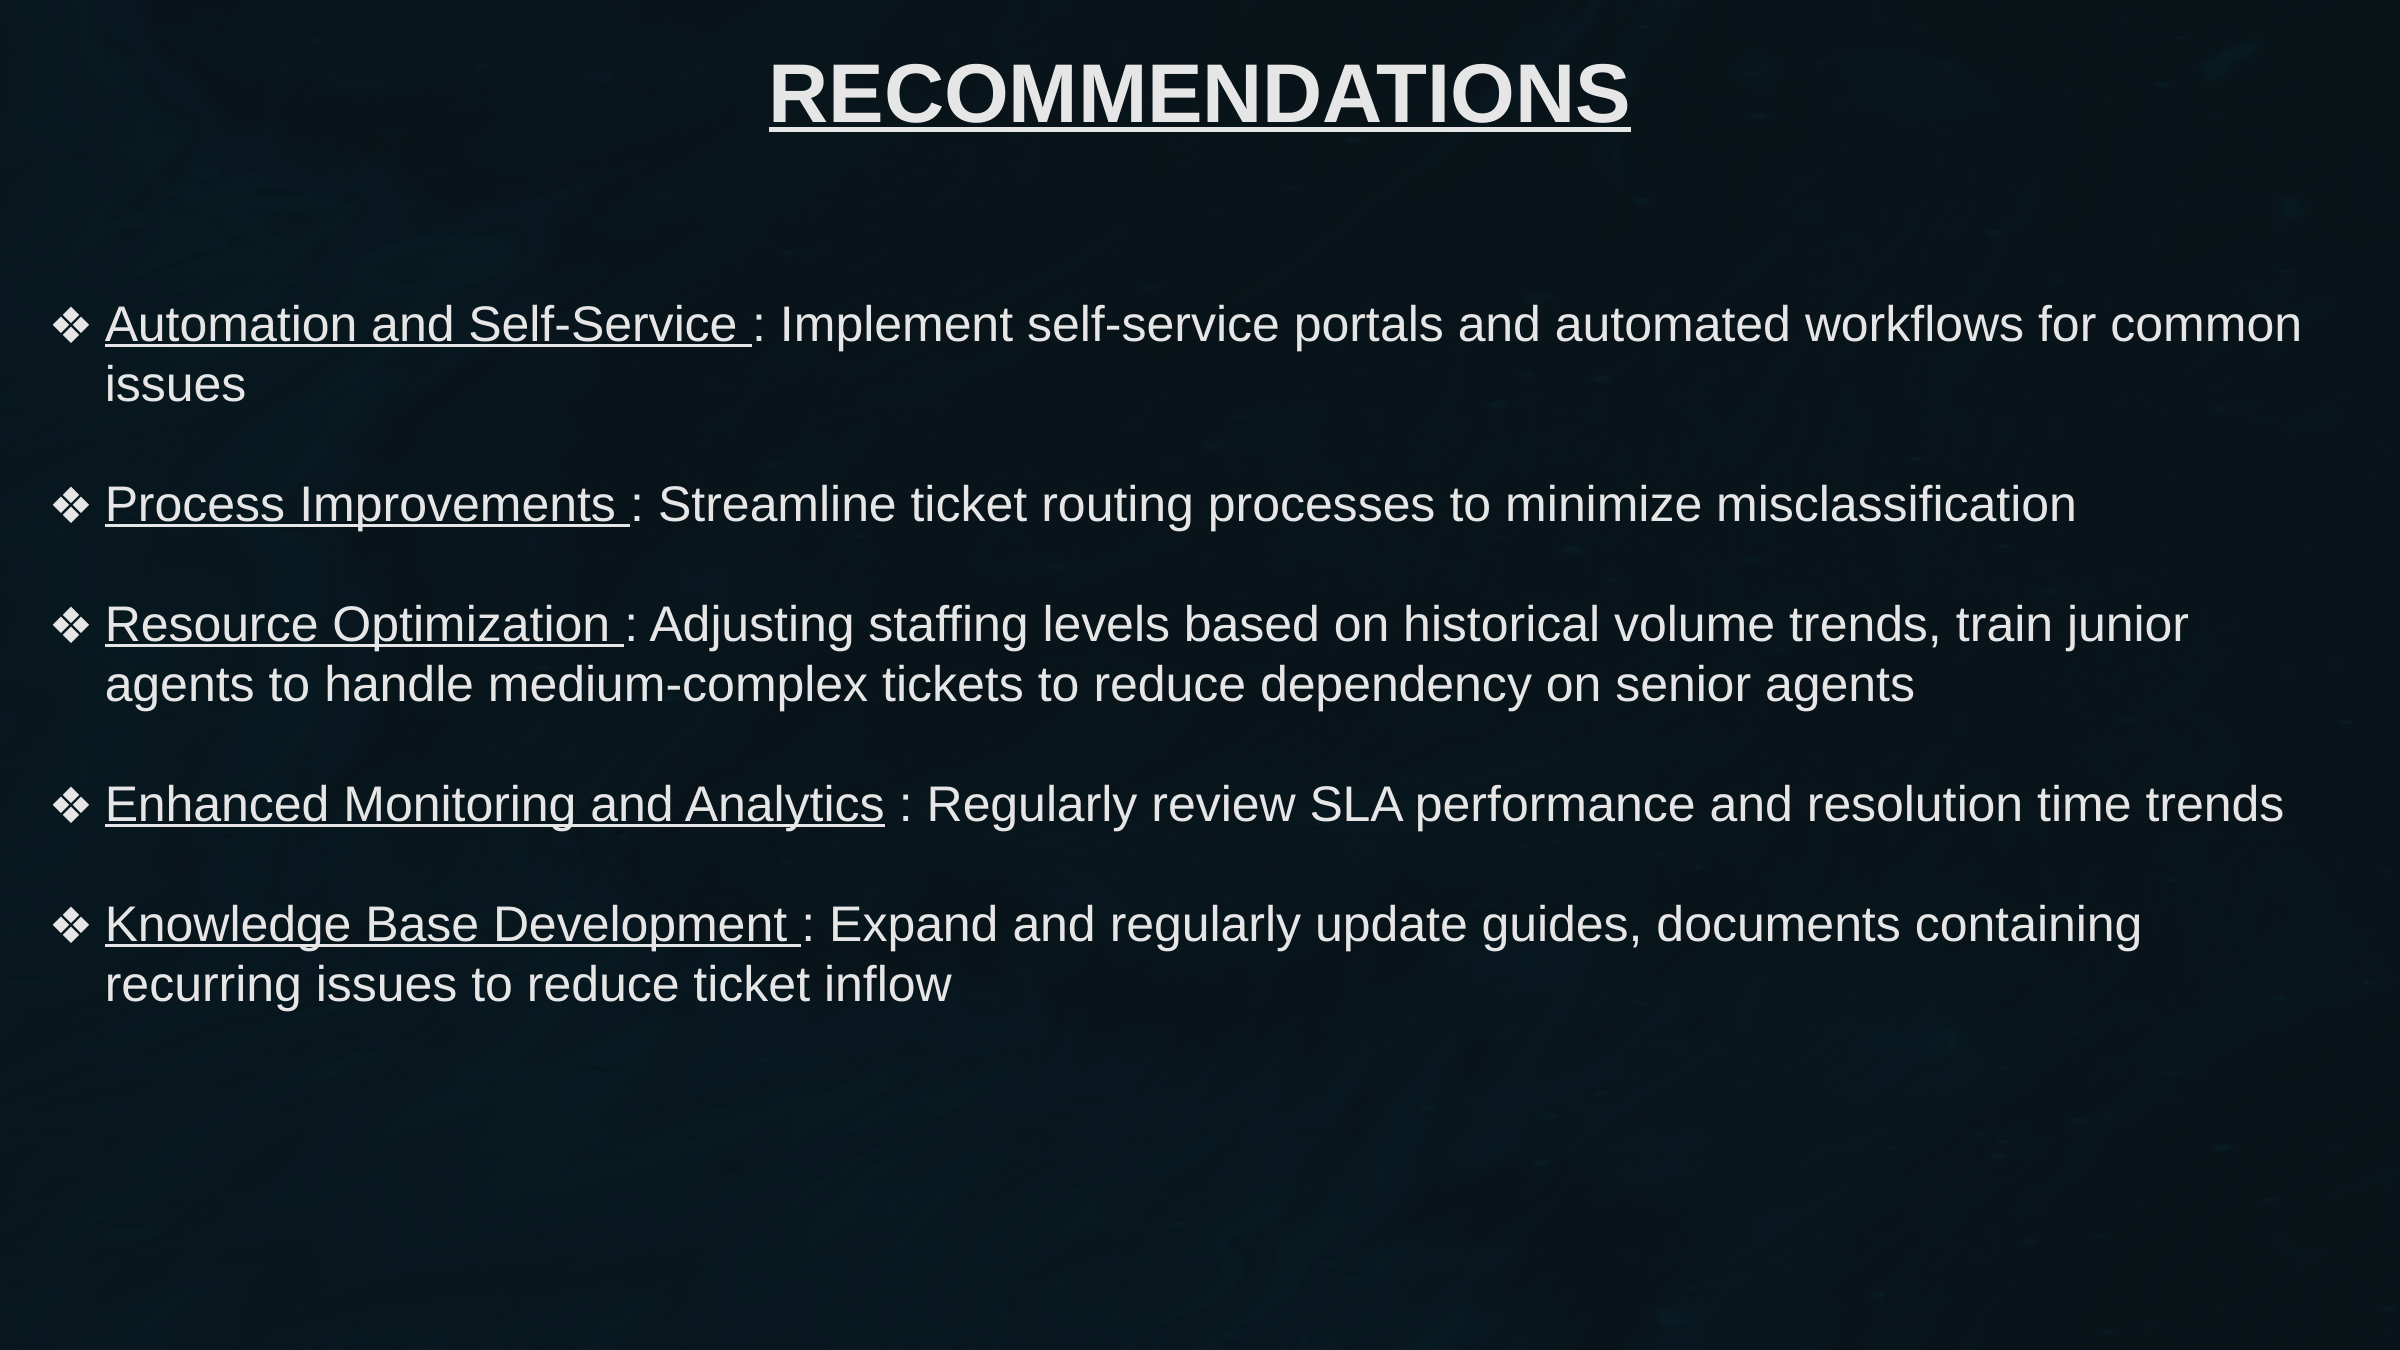

RECOMMENDATIONS
Automation and Self-Service : Implement self-service portals and automated workflows for common issues

Process Improvements : Streamline ticket routing processes to minimize misclassification

Resource Optimization : Adjusting staffing levels based on historical volume trends, train junior agents to handle medium-complex tickets to reduce dependency on senior agents

Enhanced Monitoring and Analytics : Regularly review SLA performance and resolution time trends

Knowledge Base Development : Expand and regularly update guides, documents containing recurring issues to reduce ticket inflow